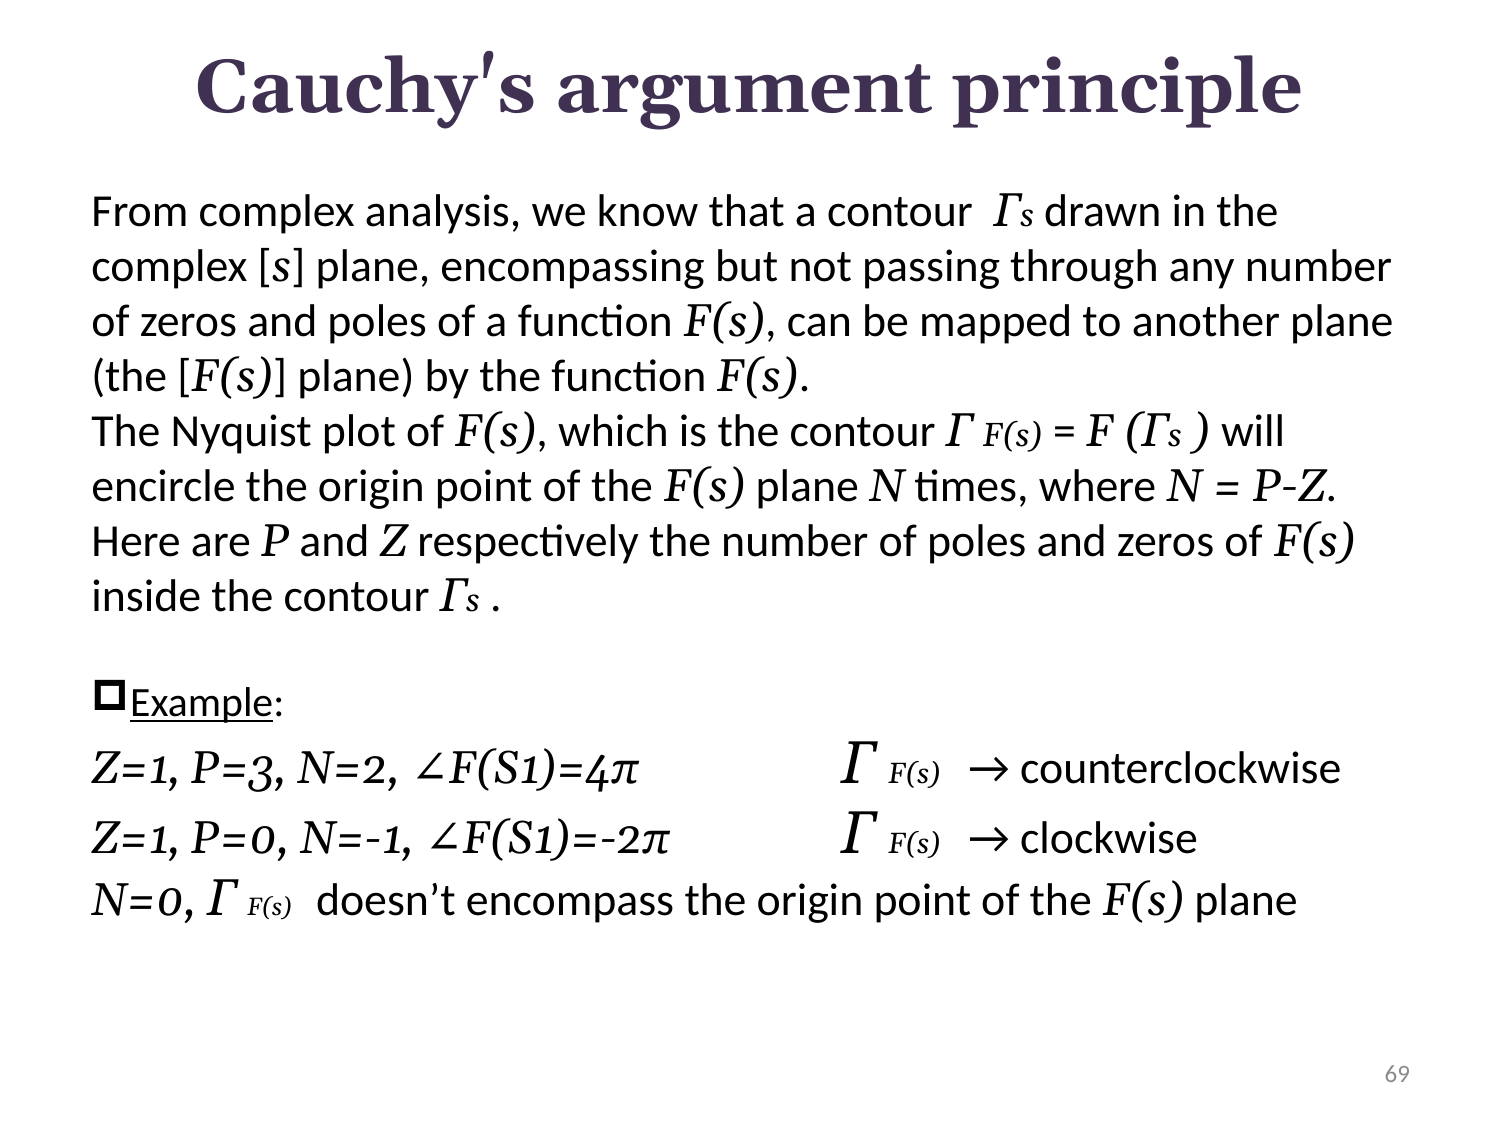

# Cauchy's argument principle
From complex analysis, we know that a contour  Γs drawn in the complex [s] plane, encompassing but not passing through any number of zeros and poles of a function F(s), can be mapped to another plane (the [F(s)] plane) by the function F(s).
The Nyquist plot of F(s), which is the contour Γ F(s) = F (Γs ) will encircle the origin point of the F(s) plane N times, where N = P-Z. Here are P and Z respectively the number of poles and zeros of F(s) inside the contour Γs .

Example:
Z=1, P=3, N=2, ∠F(S1)=4π		Γ F(s)  → counterclockwise
Z=1, P=0, N=-1, ∠F(S1)=-2π		Γ F(s)  → clockwise
N=0, Γ F(s)  doesn’t encompass the origin point of the F(s) plane
69